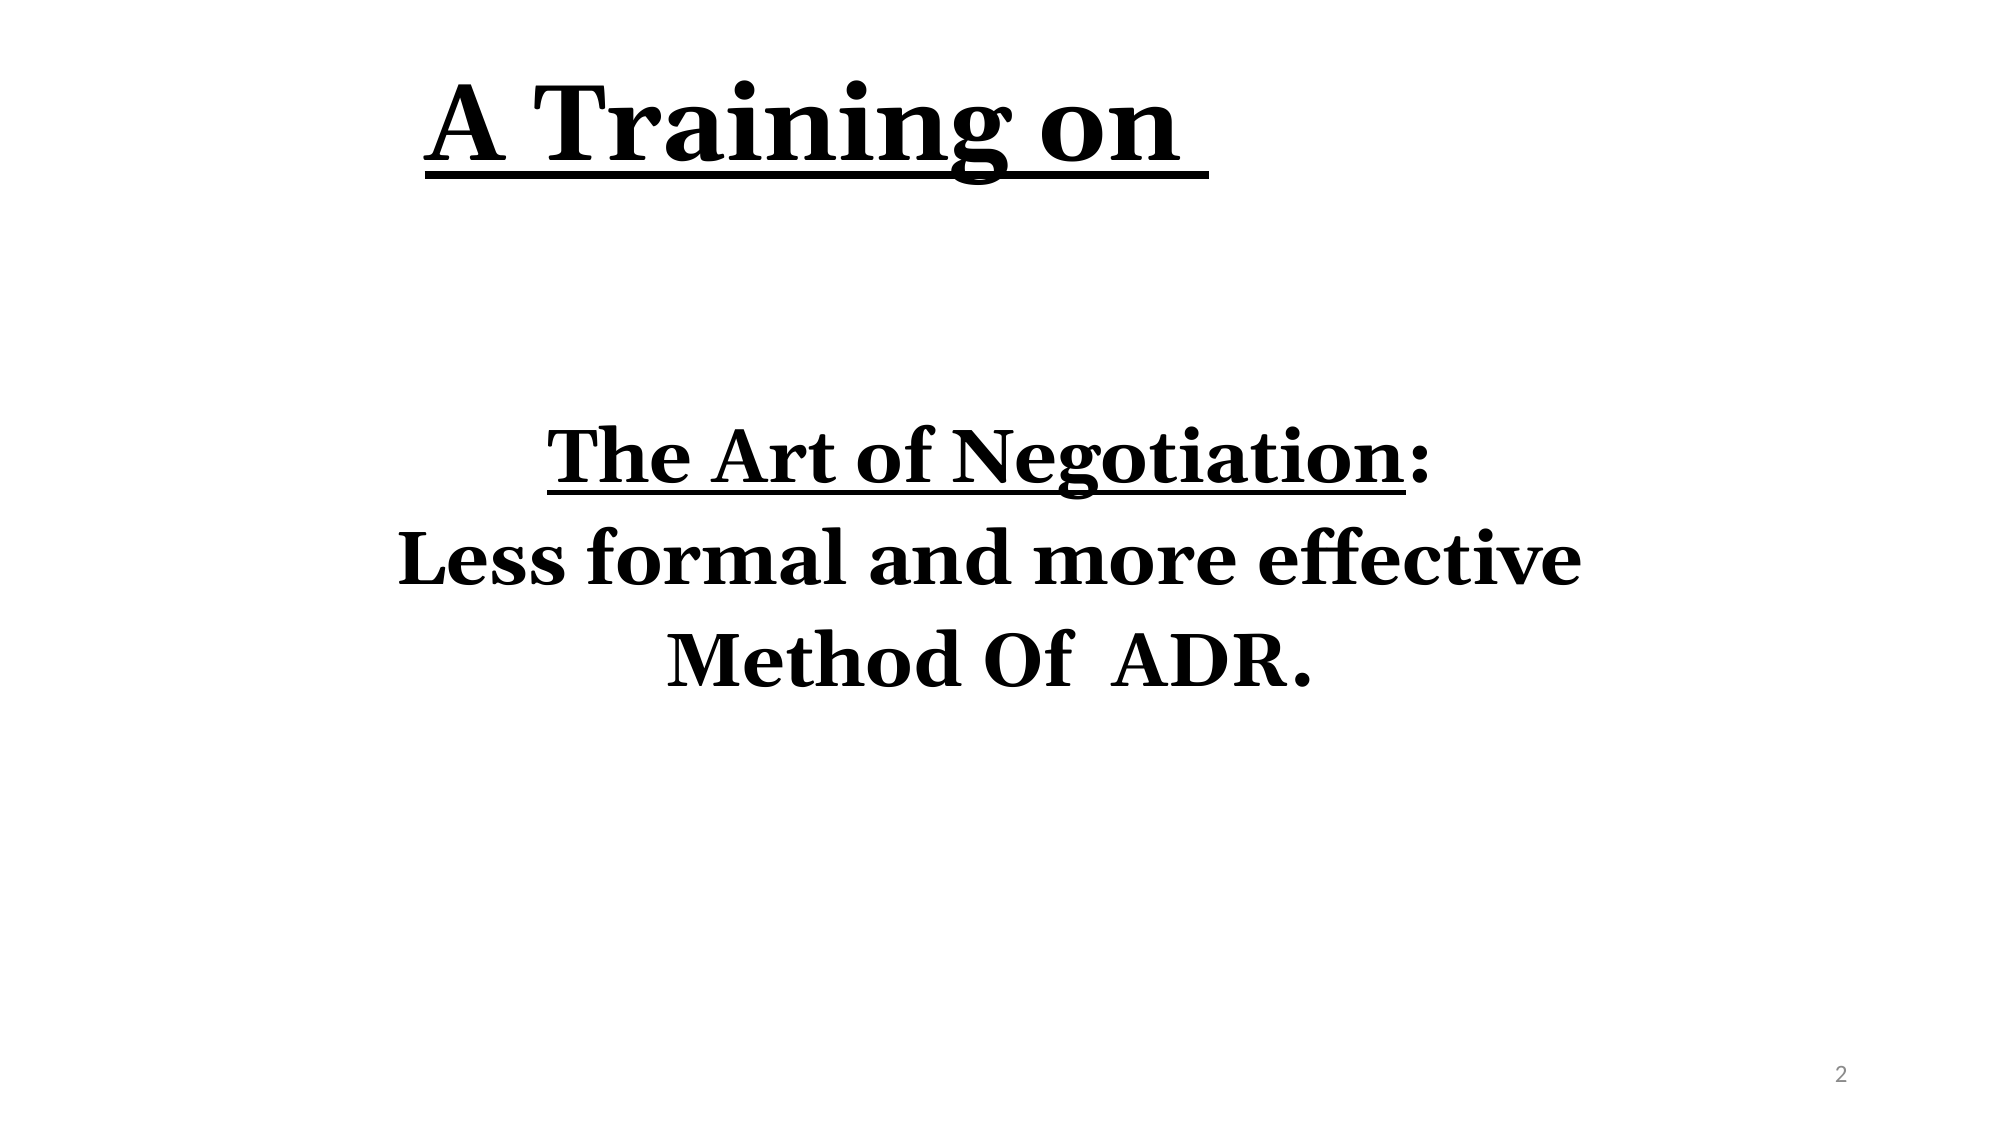

# A Training on

The Art of Negotiation:
Less formal and more effective
Method Of  ADR.

2